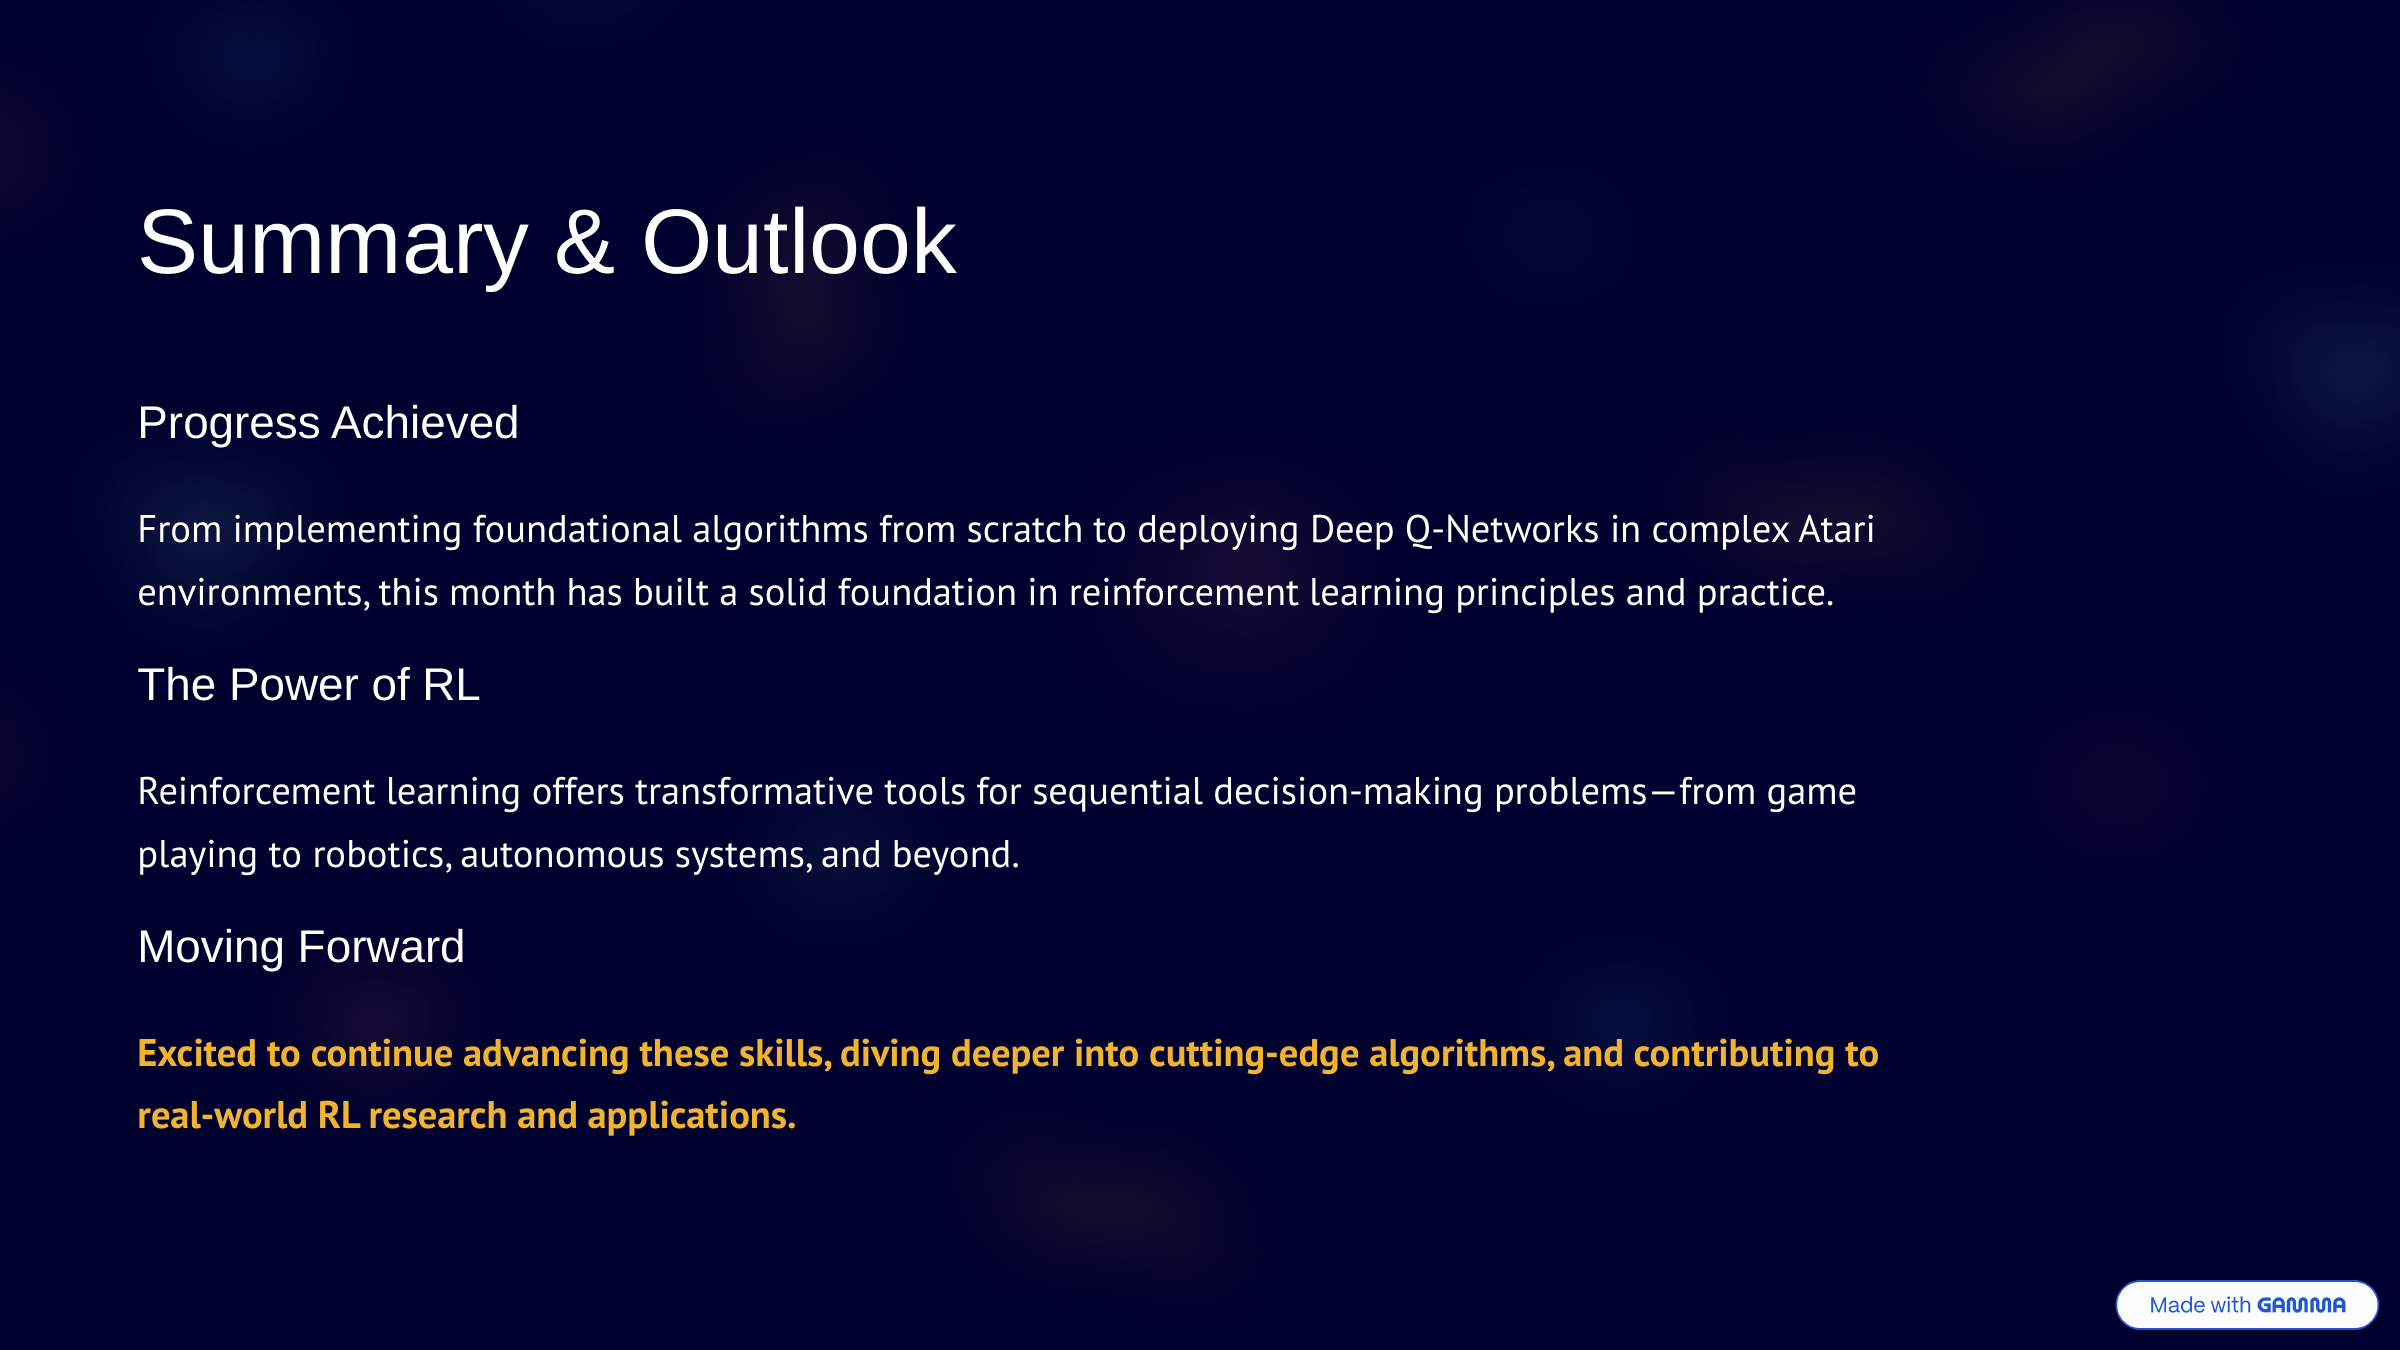

Summary & Outlook

Progress Achieved
From implementing foundational algorithms from scratch to deploying Deep Q-Networks in complex Atari environments, this month has built a solid foundation in reinforcement learning principles and practice.
The Power of RL
Reinforcement learning offers transformative tools for sequential decision-making problems—from game playing to robotics, autonomous systems, and beyond.
Moving Forward
Excited to continue advancing these skills, diving deeper into cutting-edge algorithms, and contributing to real-world RL research and applications.